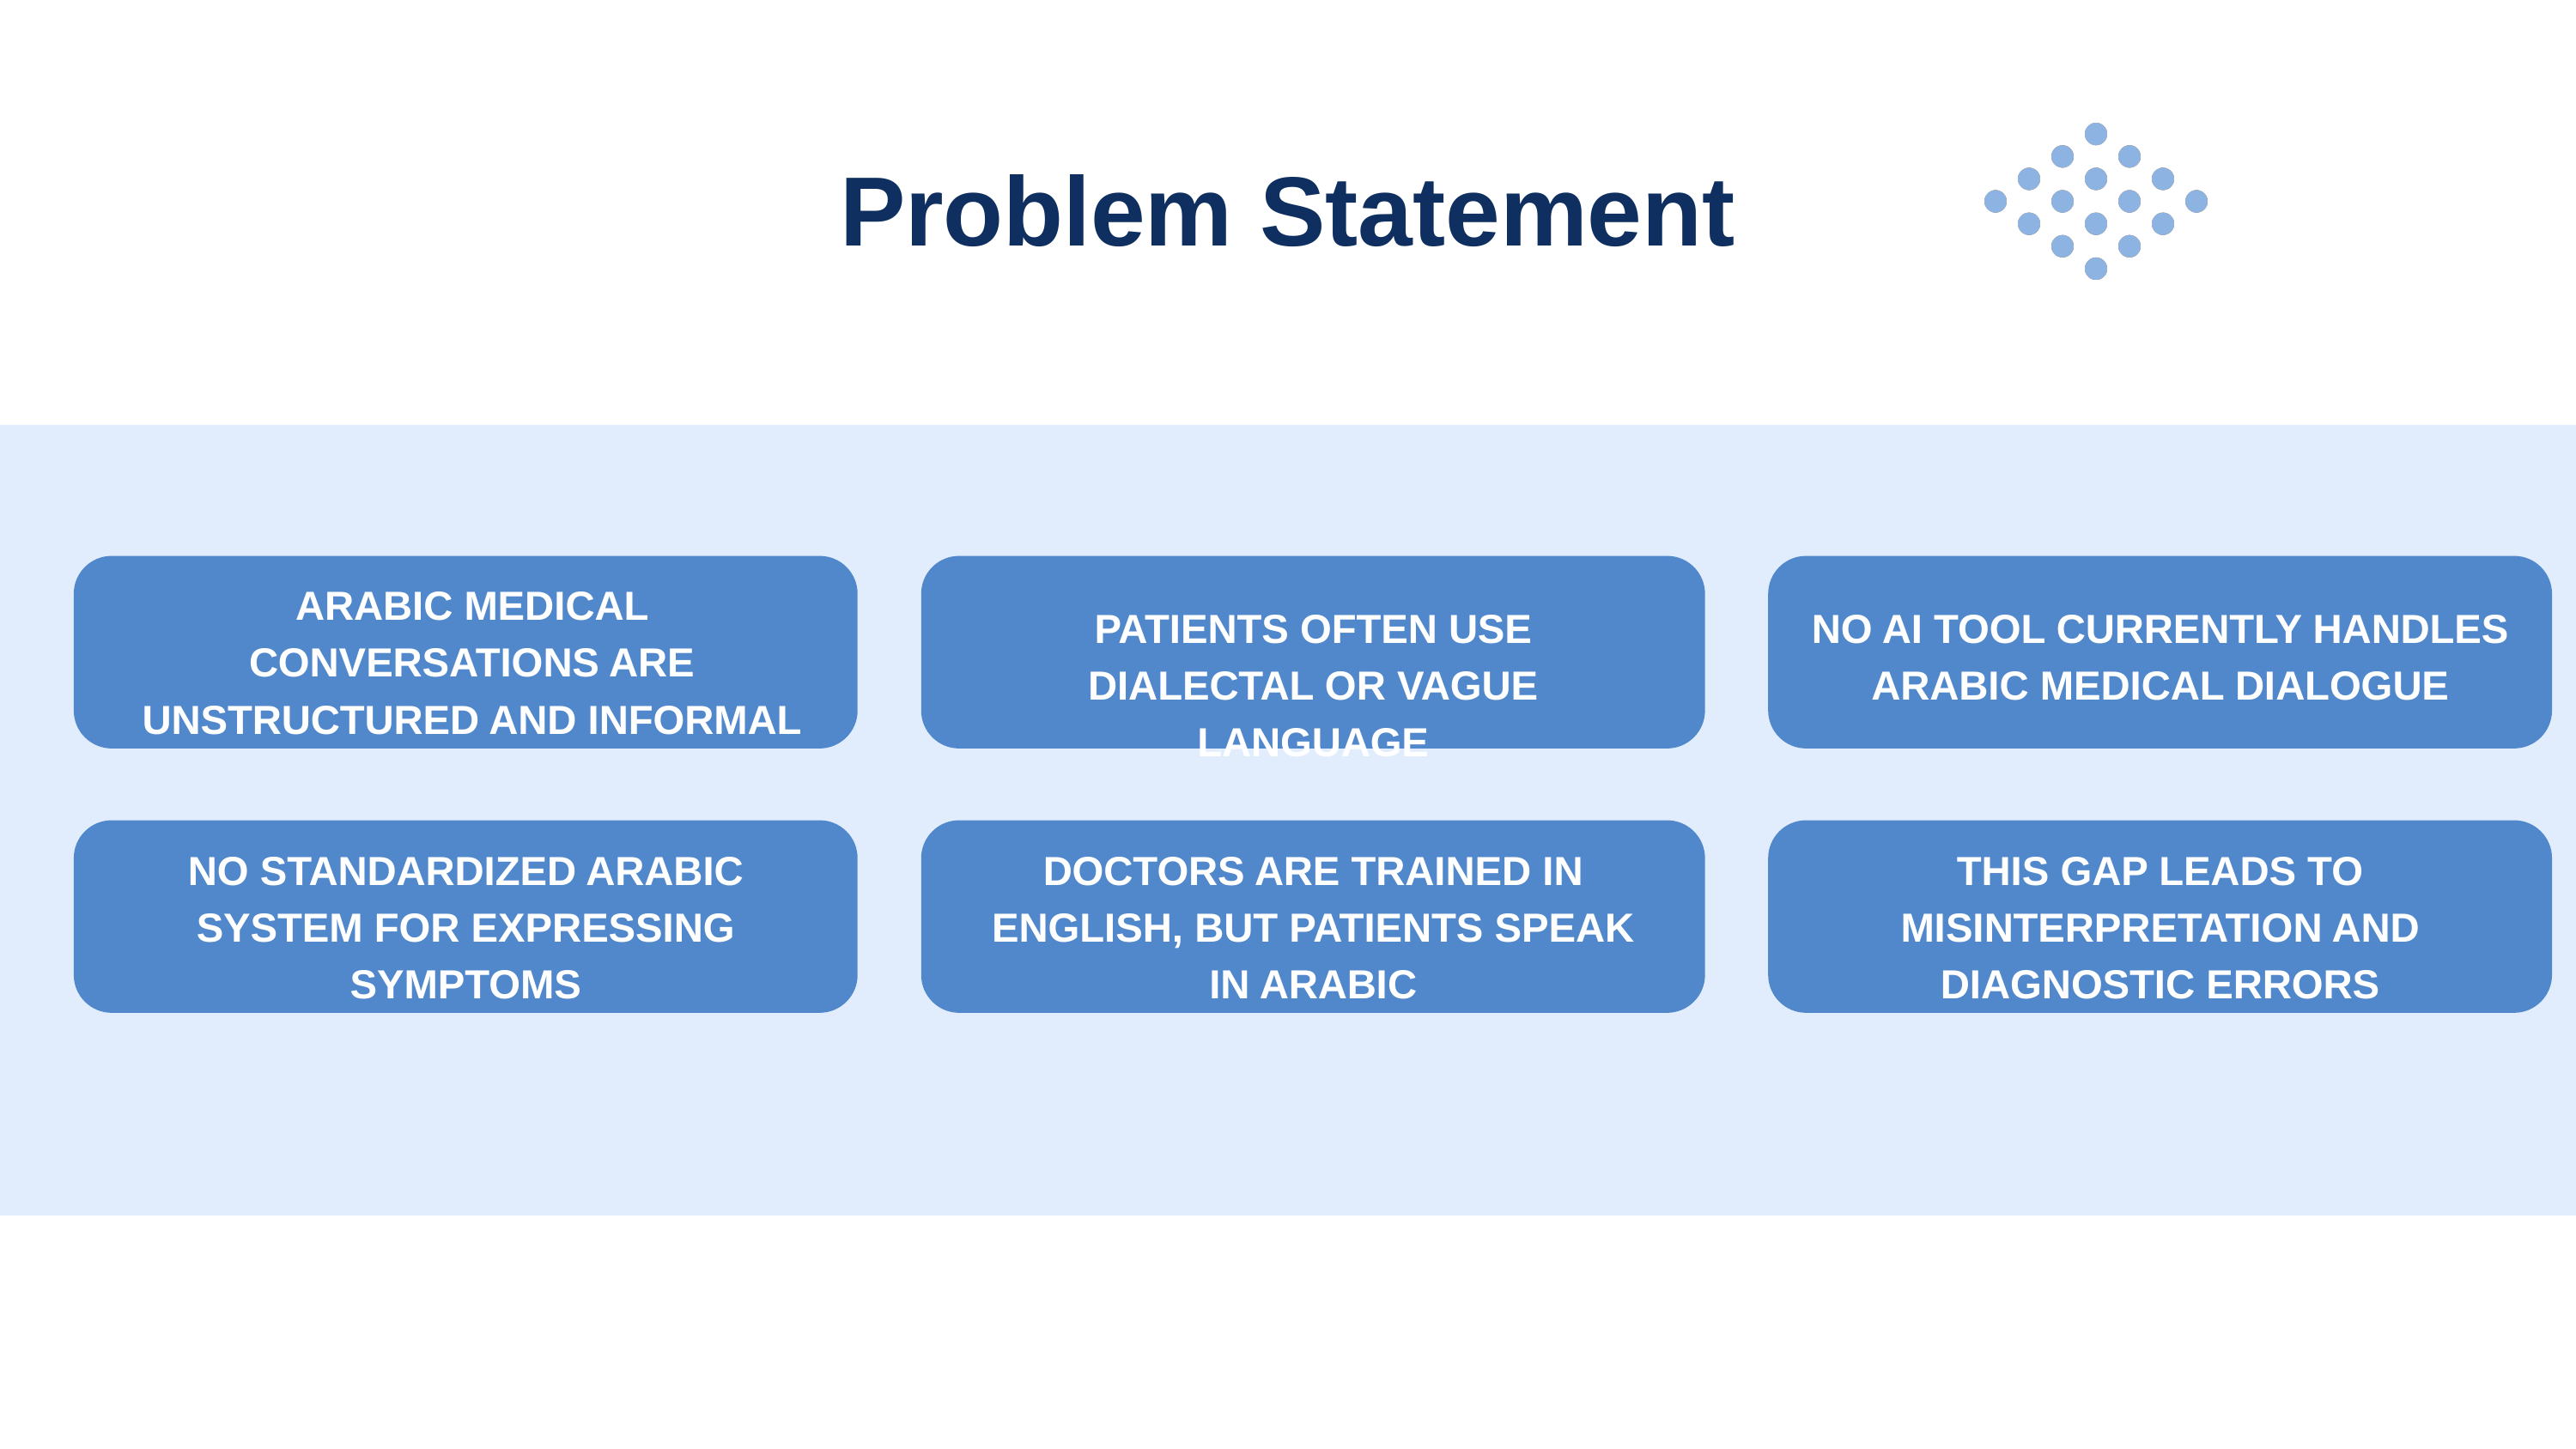

Problem Statement

ARABIC MEDICAL CONVERSATIONS ARE UNSTRUCTURED AND INFORMAL
PATIENTS OFTEN USE DIALECTAL OR VAGUE LANGUAGE
NO AI TOOL CURRENTLY HANDLES ARABIC MEDICAL DIALOGUE

NO STANDARDIZED ARABIC SYSTEM FOR EXPRESSING SYMPTOMS
DOCTORS ARE TRAINED IN ENGLISH, BUT PATIENTS SPEAK IN ARABIC
THIS GAP LEADS TO MISINTERPRETATION AND DIAGNOSTIC ERRORS